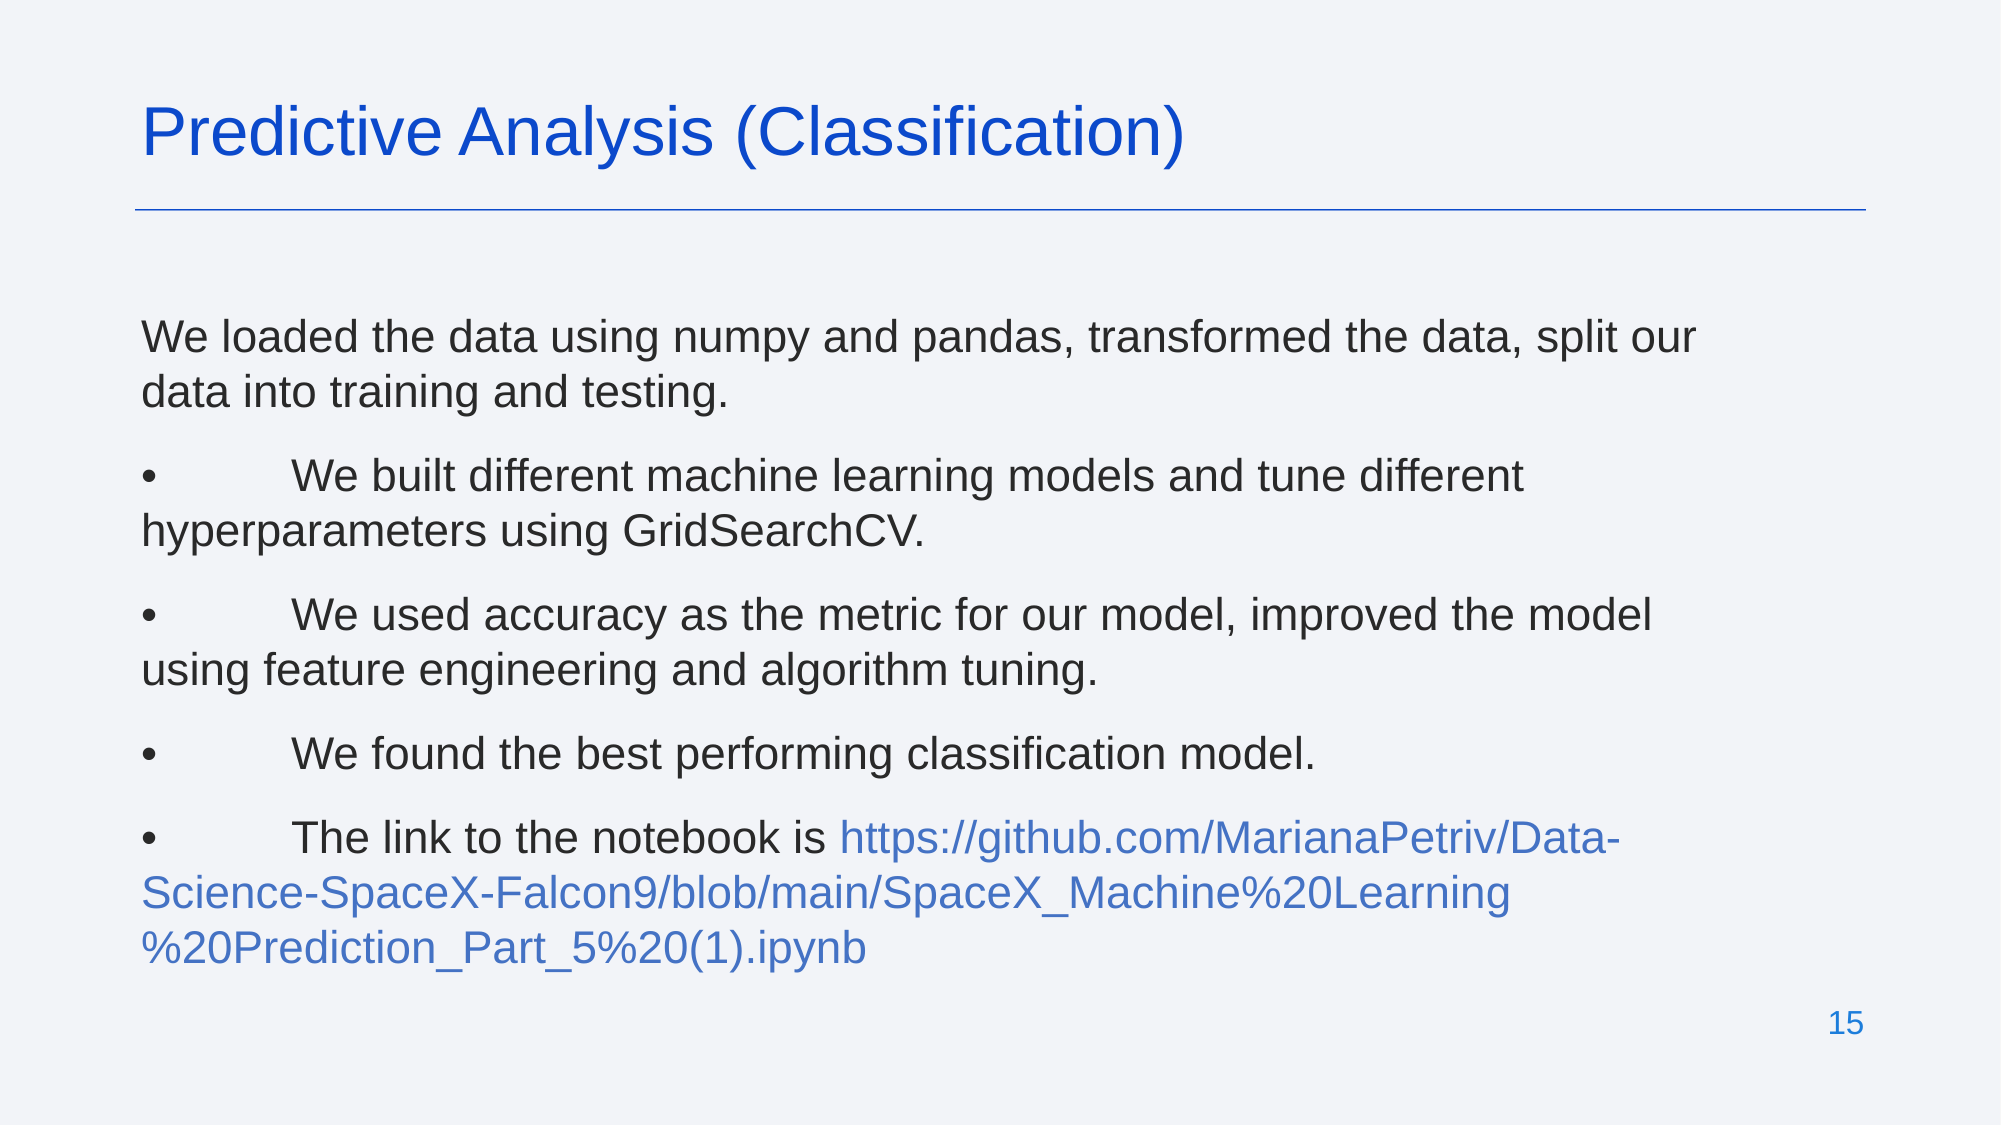

Predictive Analysis (Classification)
We loaded the data using numpy and pandas, transformed the data, split our data into training and testing.
•	We built different machine learning models and tune different hyperparameters using GridSearchCV.
•	We used accuracy as the metric for our model, improved the model using feature engineering and algorithm tuning.
•	We found the best performing classification model.
•	The link to the notebook is https://github.com/MarianaPetriv/Data-Science-SpaceX-Falcon9/blob/main/SpaceX_Machine%20Learning%20Prediction_Part_5%20(1).ipynb
15